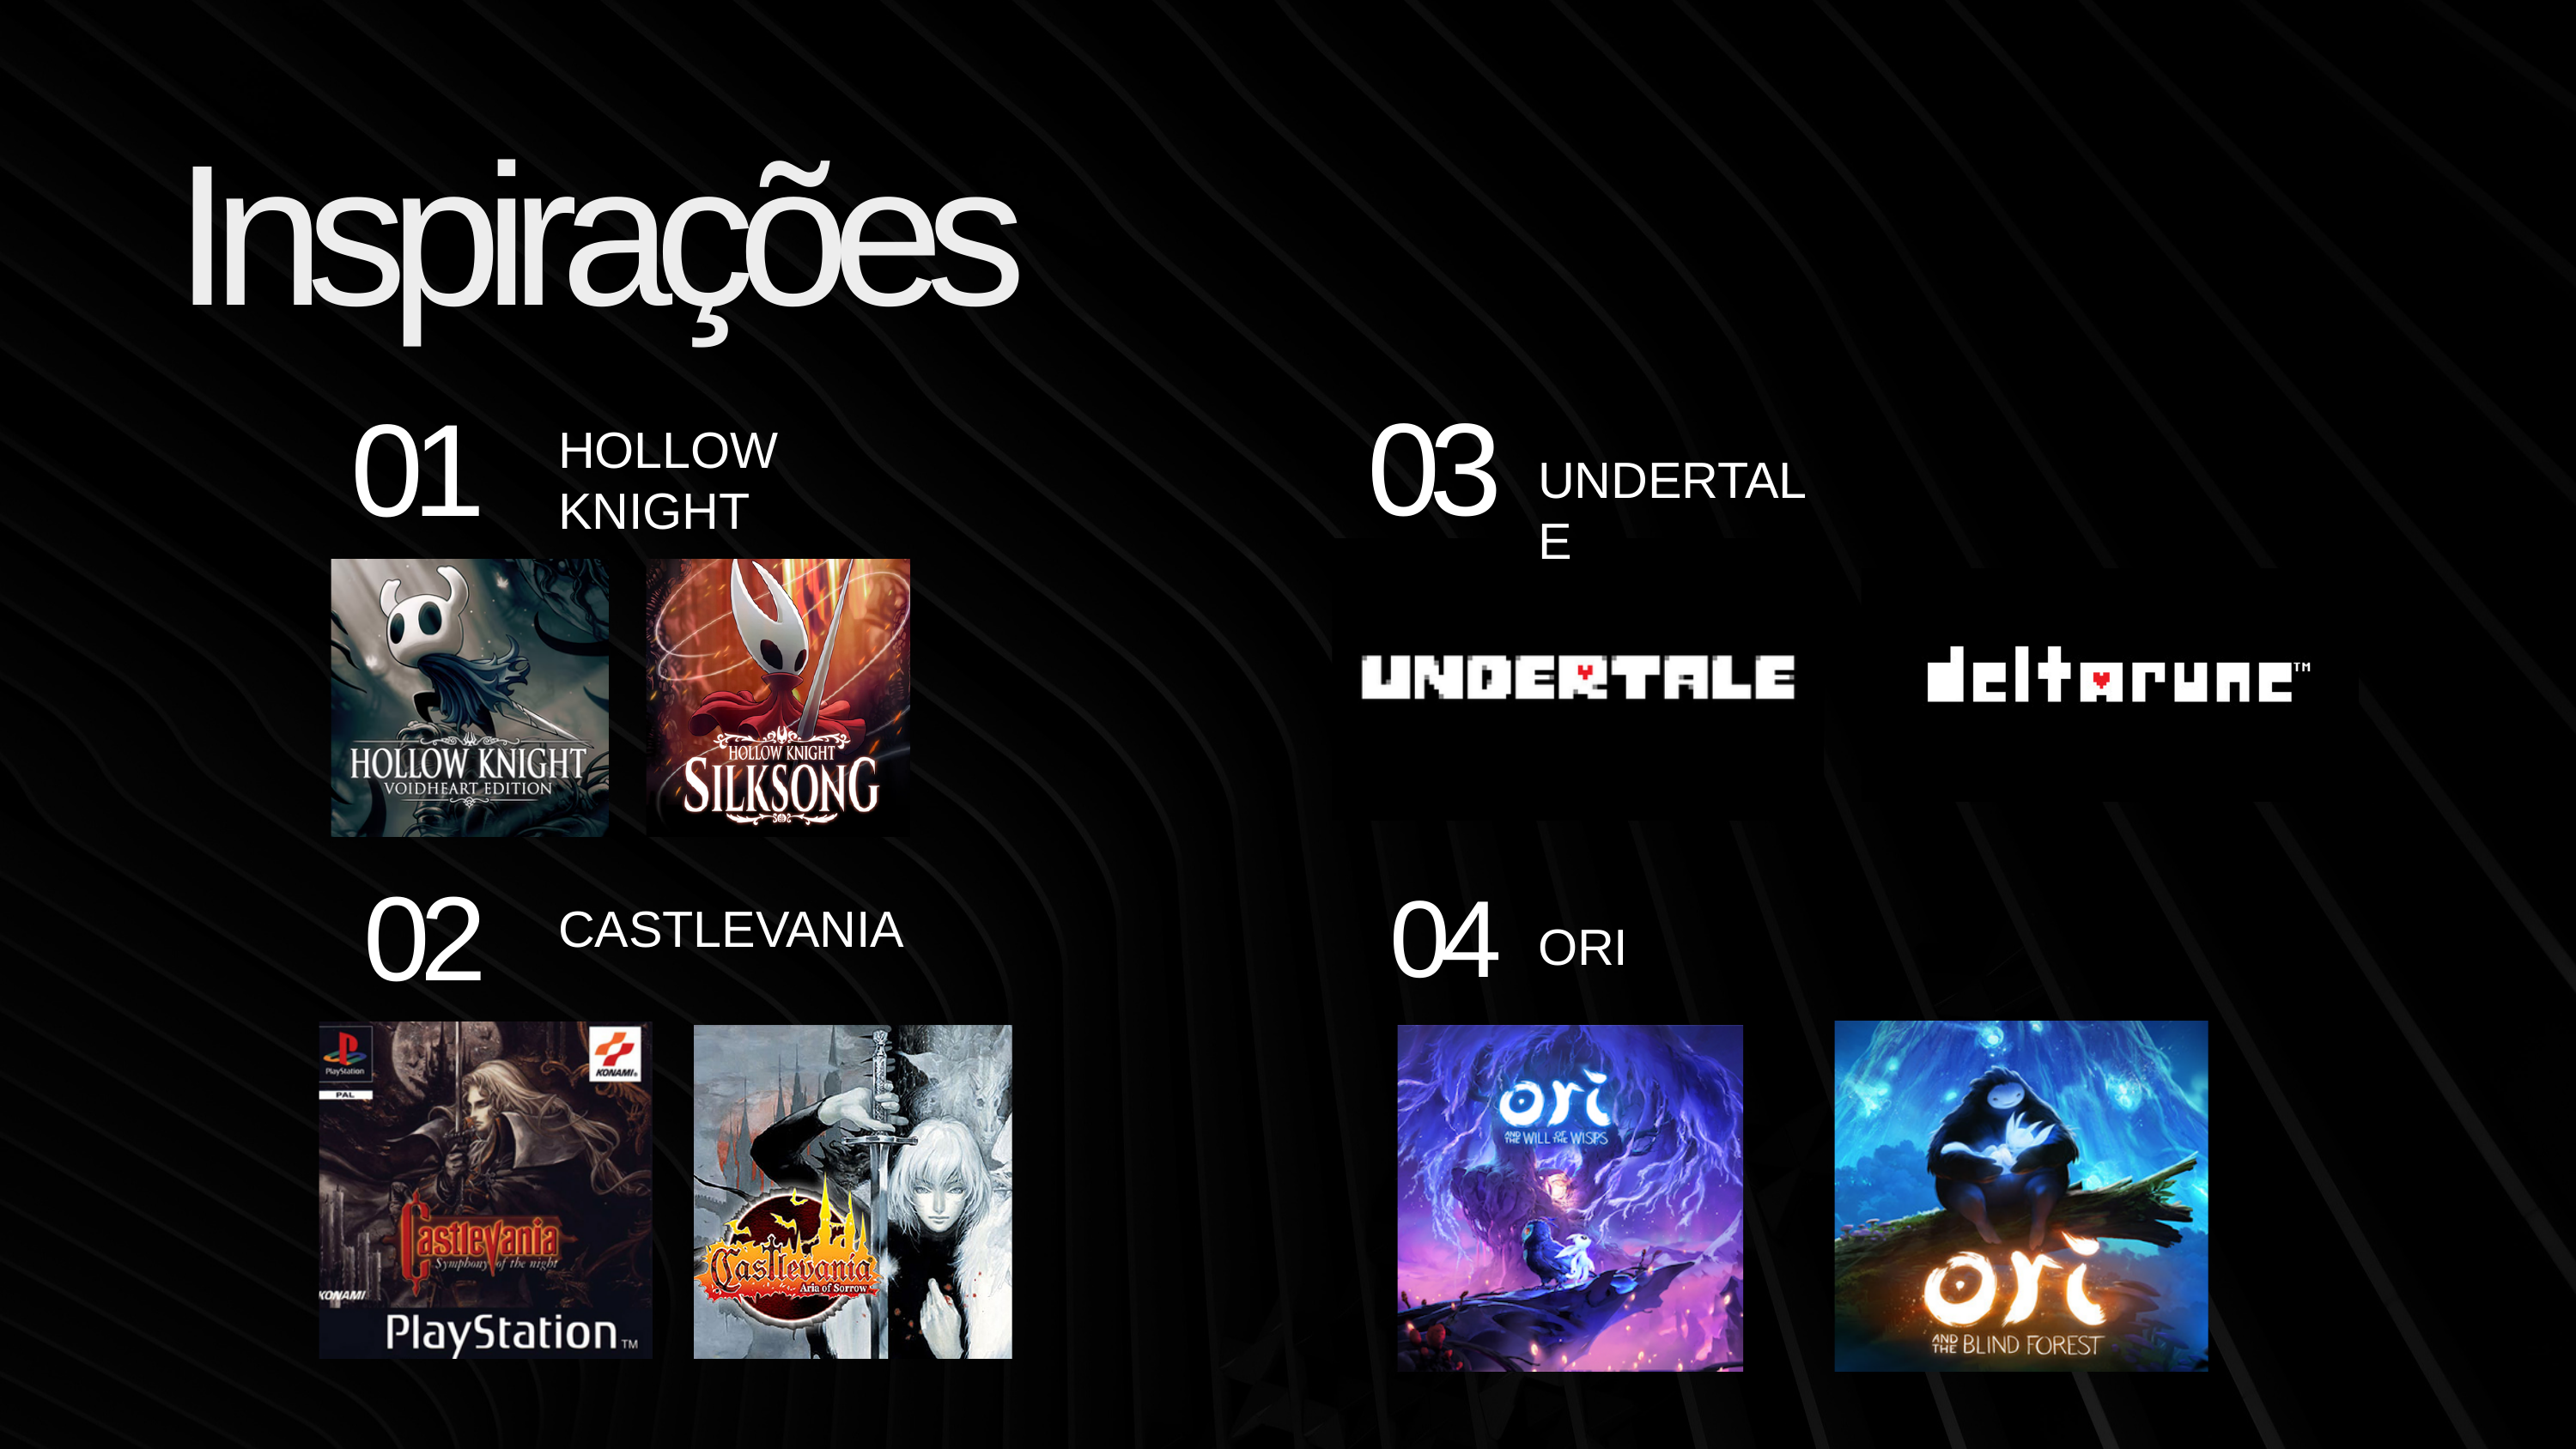

Inspirações
HOLLOW KNIGHT
03
01
UNDERTALE

CASTLEVANIA
ORI
02
04